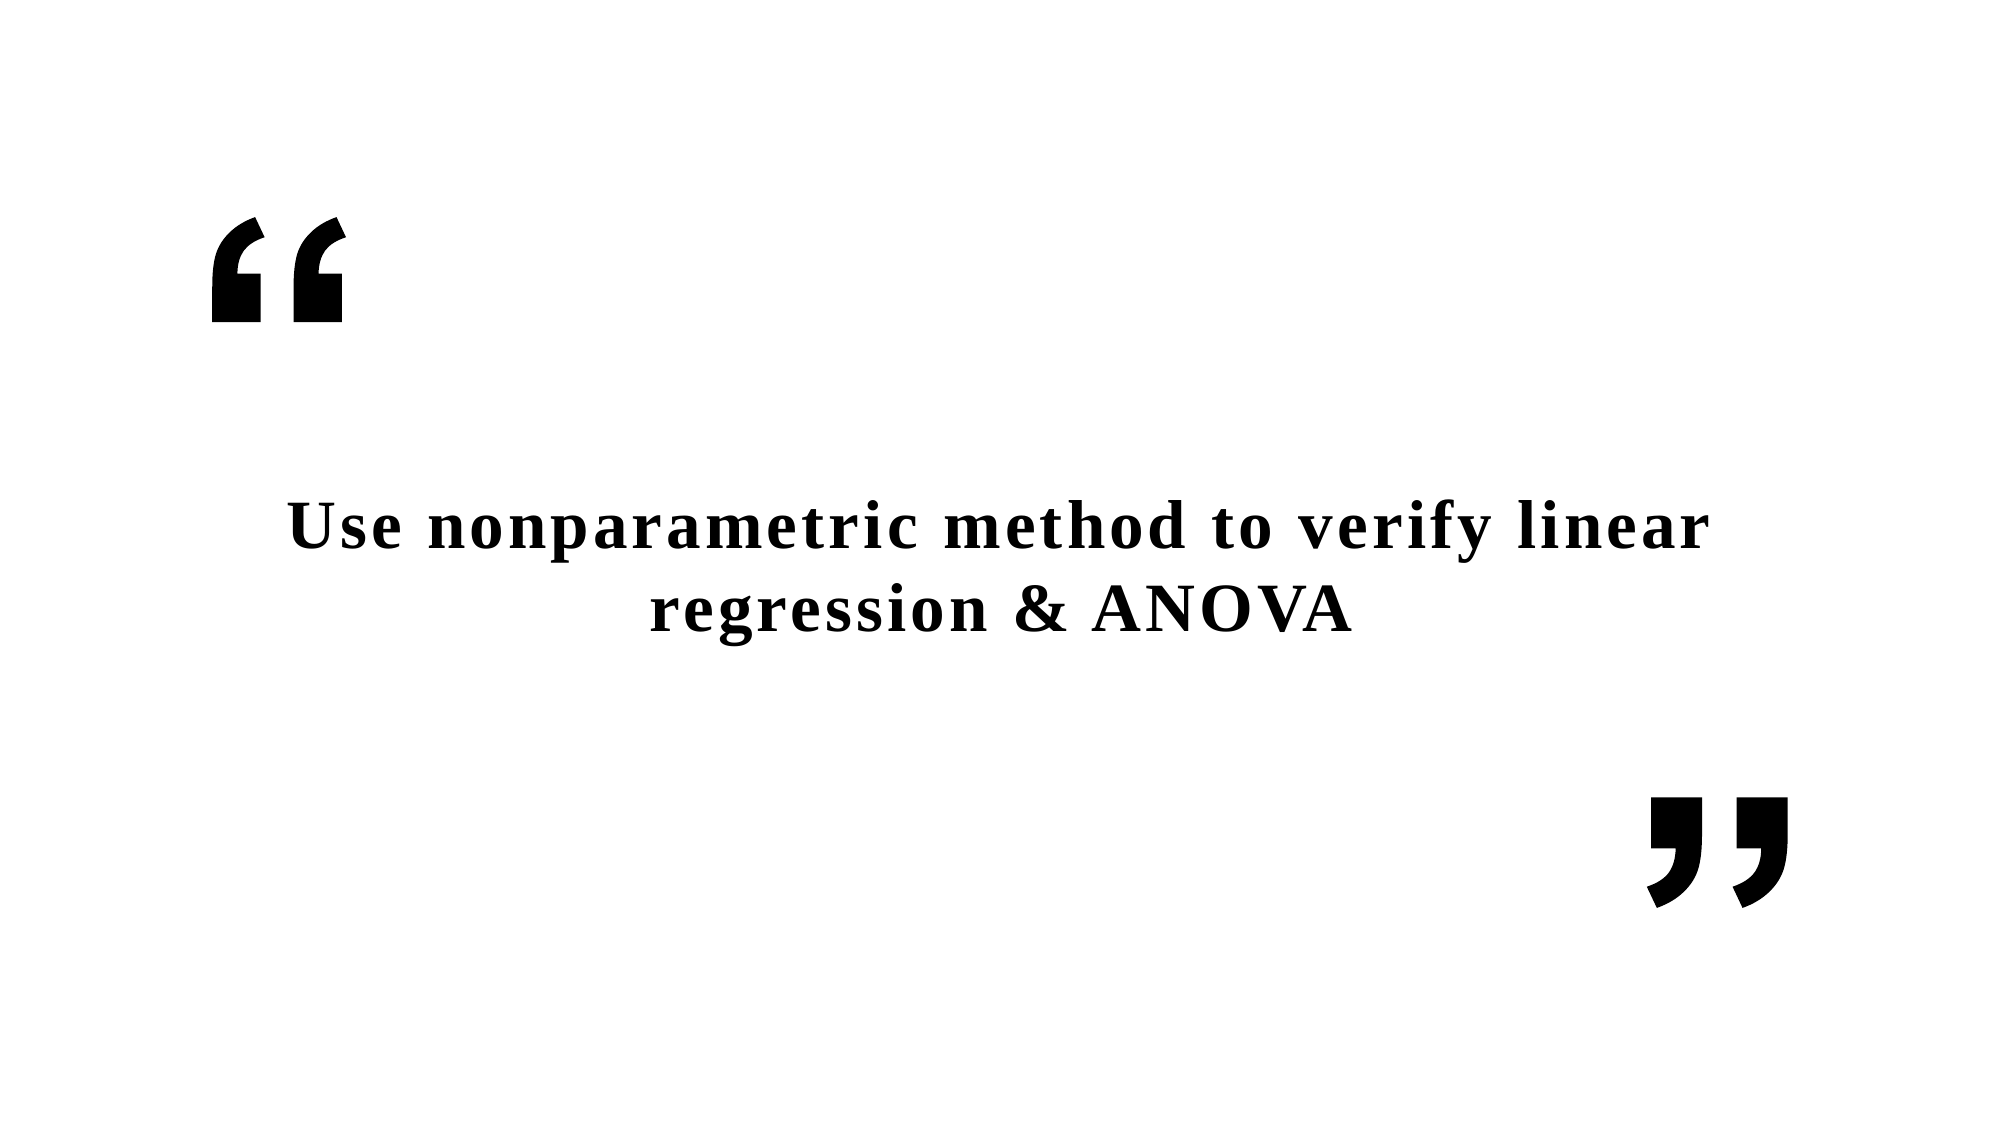

Use nonparametric method to verify linear regression & ANOVA